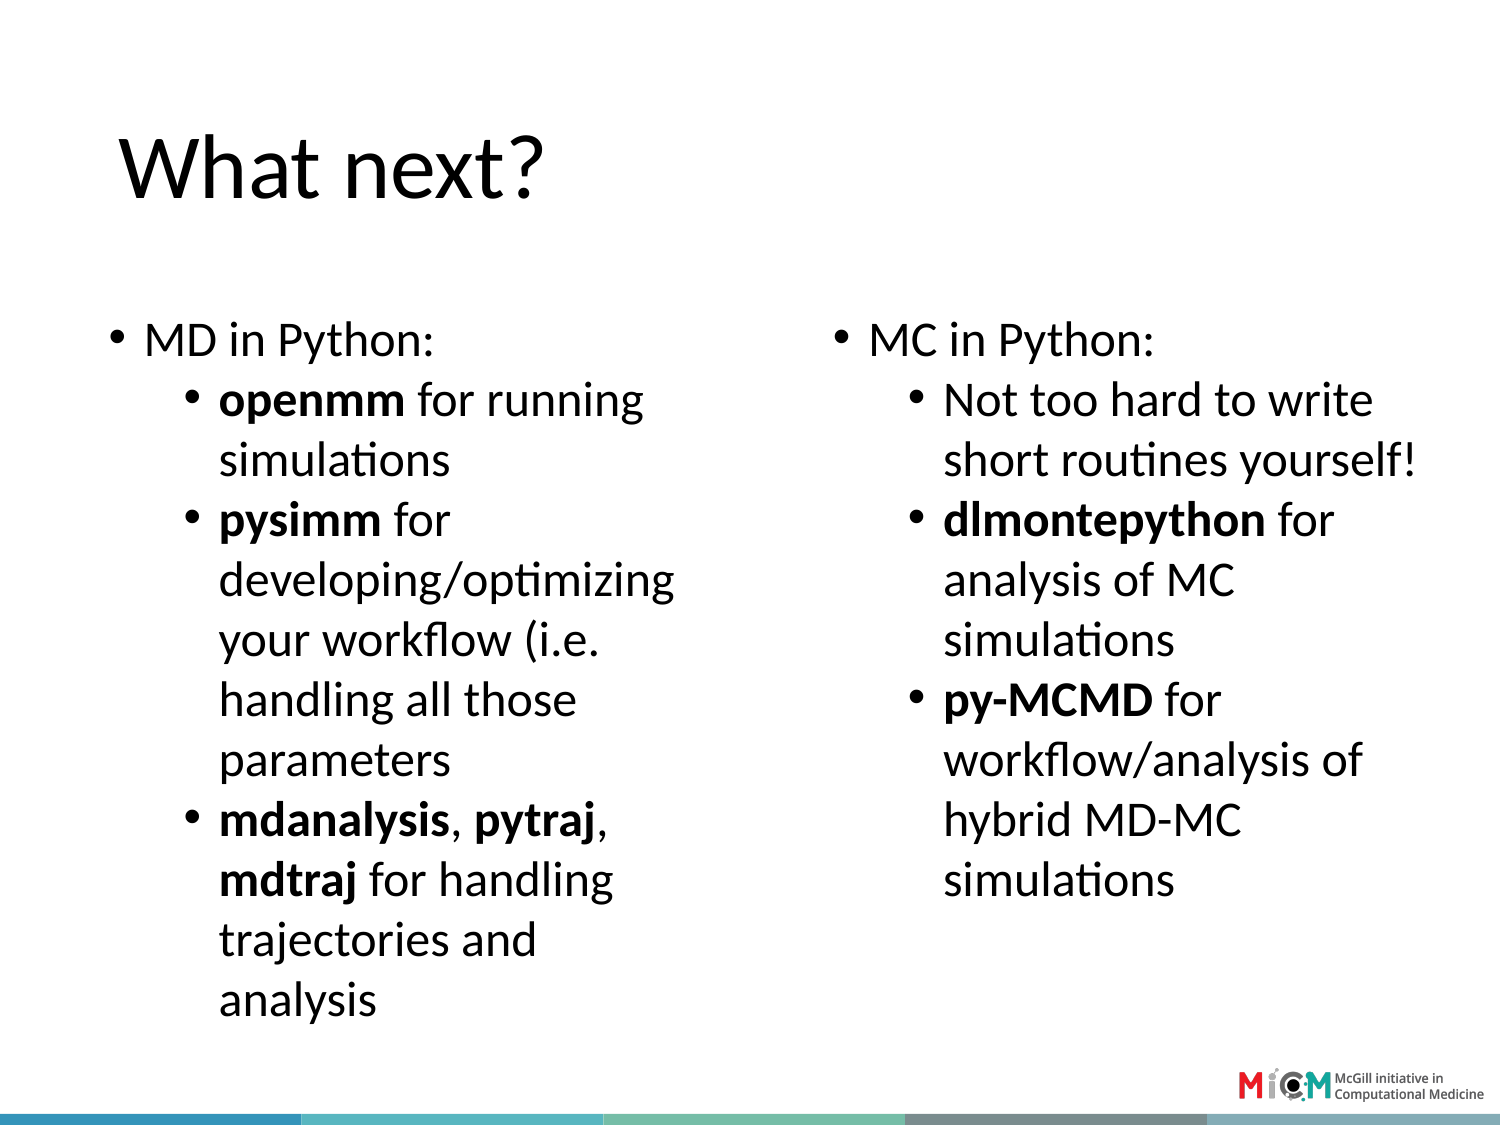

# What next?
MD in Python:
openmm for running simulations
pysimm for developing/optimizing your workflow (i.e. handling all those parameters
mdanalysis, pytraj, mdtraj for handling trajectories and analysis

MC in Python:
Not too hard to write short routines yourself!
dlmontepython for analysis of MC simulations
py-MCMD for workflow/analysis of hybrid MD-MC simulations

42